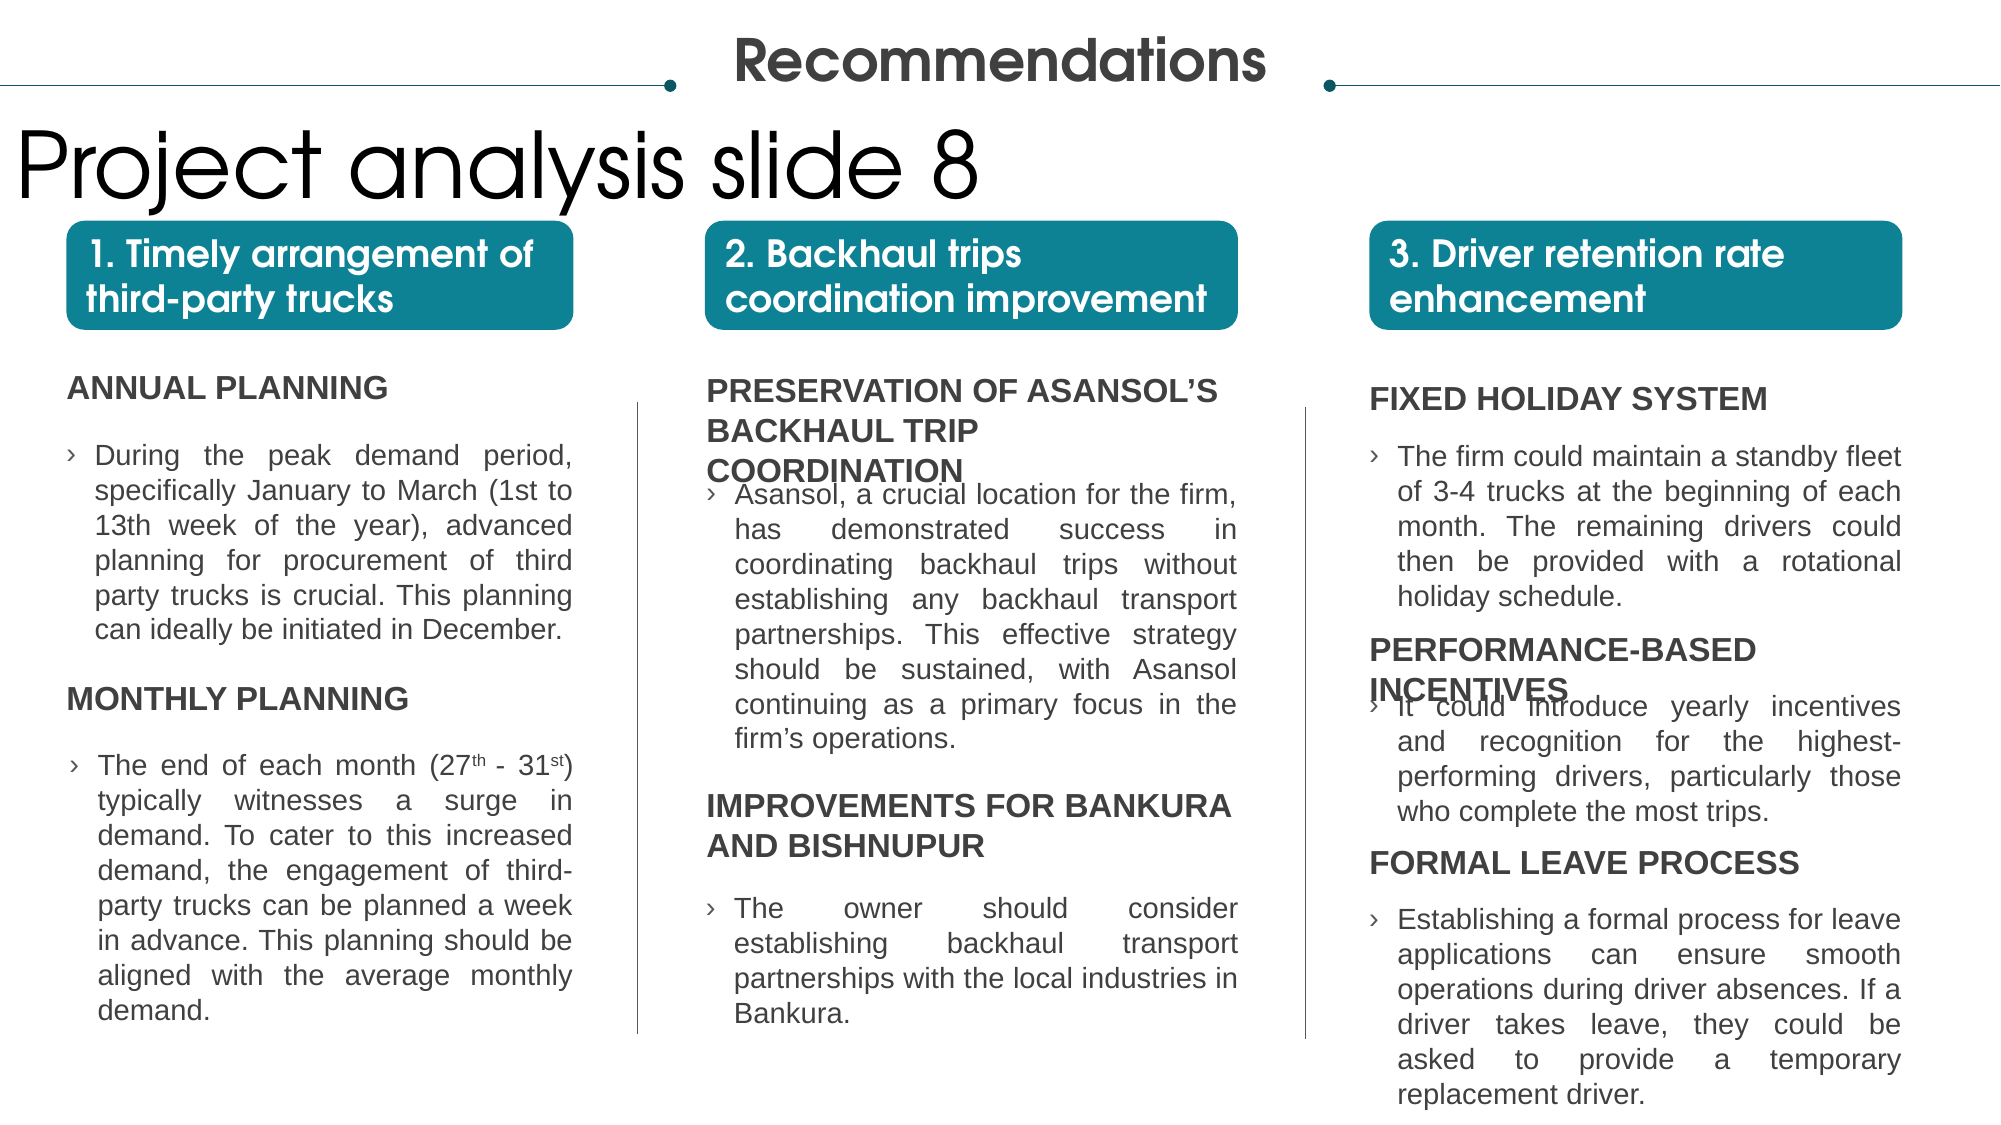

Recommendations
Project analysis slide 8
1. Timely arrangement of third-party trucks
2. Backhaul trips coordination improvement
3. Driver retention rate enhancement
Annual Planning
Preservation of Asansol’s backhaul trip coordination
Fixed Holiday System
During the peak demand period, specifically January to March (1st to 13th week of the year), advanced planning for procurement of third party trucks is crucial. This planning can ideally be initiated in December.
The firm could maintain a standby fleet of 3-4 trucks at the beginning of each month. The remaining drivers could then be provided with a rotational holiday schedule.
Asansol, a crucial location for the firm, has demonstrated success in coordinating backhaul trips without establishing any backhaul transport partnerships. This effective strategy should be sustained, with Asansol continuing as a primary focus in the firm’s operations.
Performance-based Incentives
Monthly Planning
It could introduce yearly incentives and recognition for the highest-performing drivers, particularly those who complete the most trips.
The end of each month (27th - 31st) typically witnesses a surge in demand. To cater to this increased demand, the engagement of third-party trucks can be planned a week in advance. This planning should be aligned with the average monthly demand.
Improvements for Bankura and Bishnupur
Formal Leave Process
The owner should consider establishing backhaul transport partnerships with the local industries in Bankura.
Establishing a formal process for leave applications can ensure smooth operations during driver absences. If a driver takes leave, they could be asked to provide a temporary replacement driver.